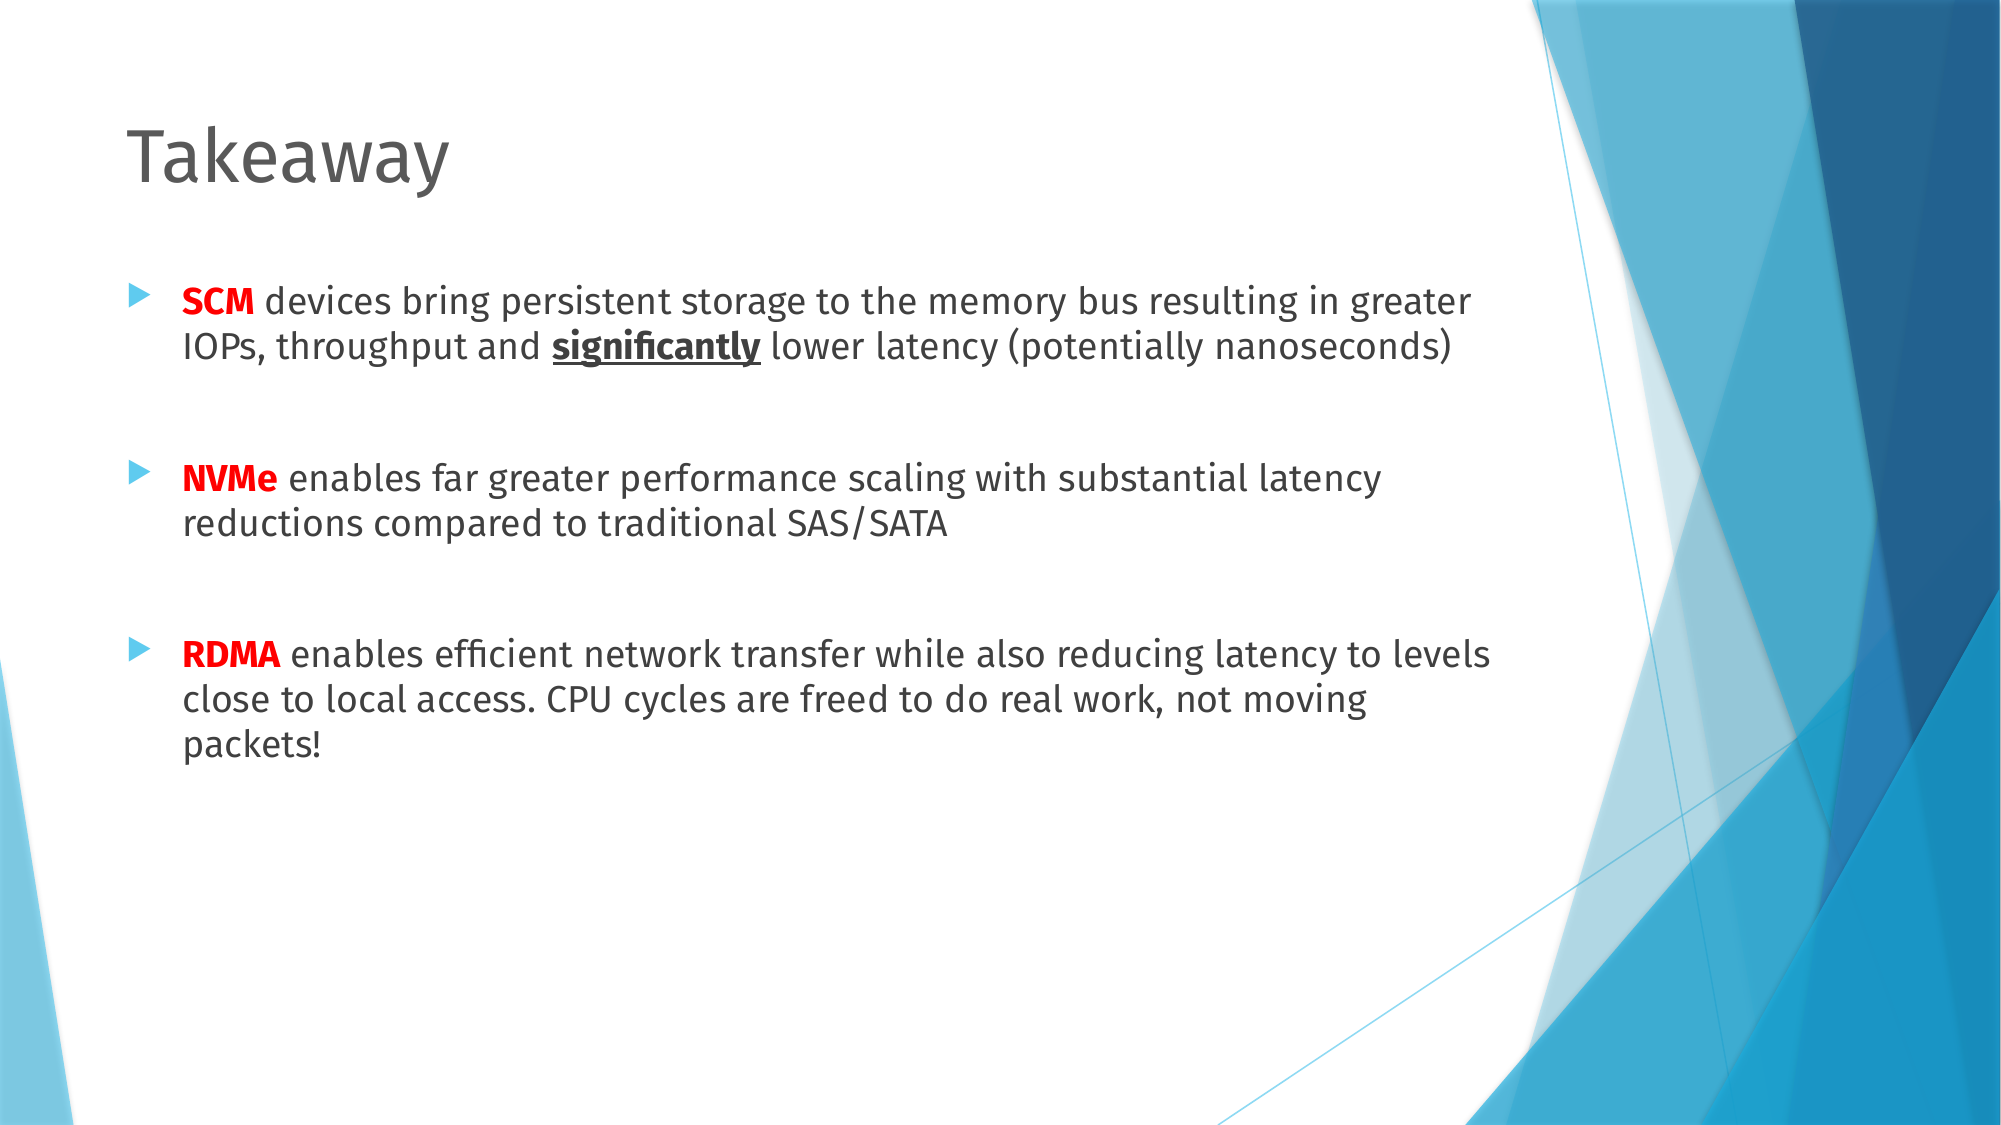

# Takeaway
SCM devices bring persistent storage to the memory bus resulting in greater IOPs, throughput and significantly lower latency (potentially nanoseconds)

NVMe enables far greater performance scaling with substantial latency reductions compared to traditional SAS/SATA

RDMA enables efficient network transfer while also reducing latency to levels close to local access. CPU cycles are freed to do real work, not moving packets!